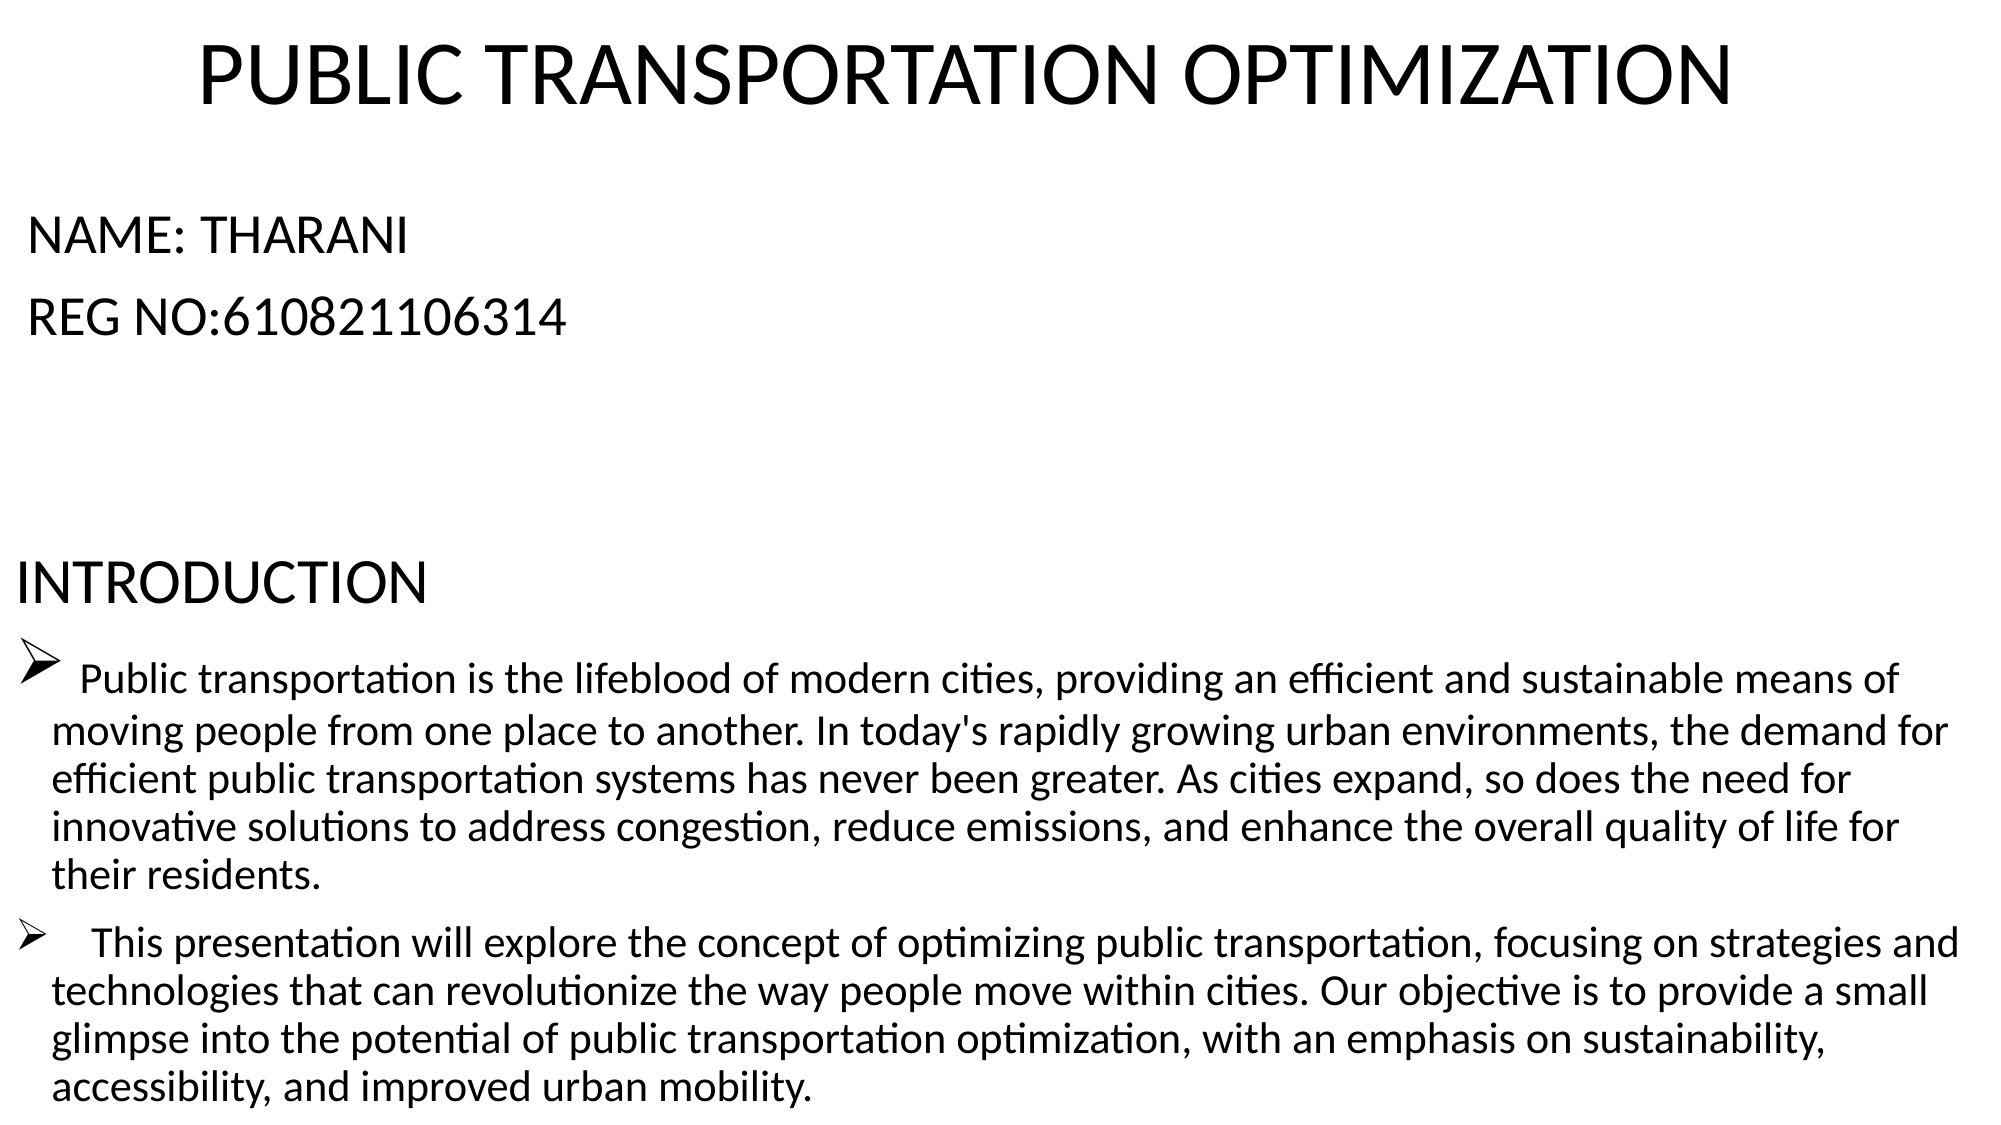

# PUBLIC TRANSPORTATION OPTIMIZATION
 NAME: THARANI
 REG NO:610821106314

INTRODUCTION
 Public transportation is the lifeblood of modern cities, providing an efficient and sustainable means of moving people from one place to another. In today's rapidly growing urban environments, the demand for efficient public transportation systems has never been greater. As cities expand, so does the need for innovative solutions to address congestion, reduce emissions, and enhance the overall quality of life for their residents.
    This presentation will explore the concept of optimizing public transportation, focusing on strategies and technologies that can revolutionize the way people move within cities. Our objective is to provide a small glimpse into the potential of public transportation optimization, with an emphasis on sustainability, accessibility, and improved urban mobility.